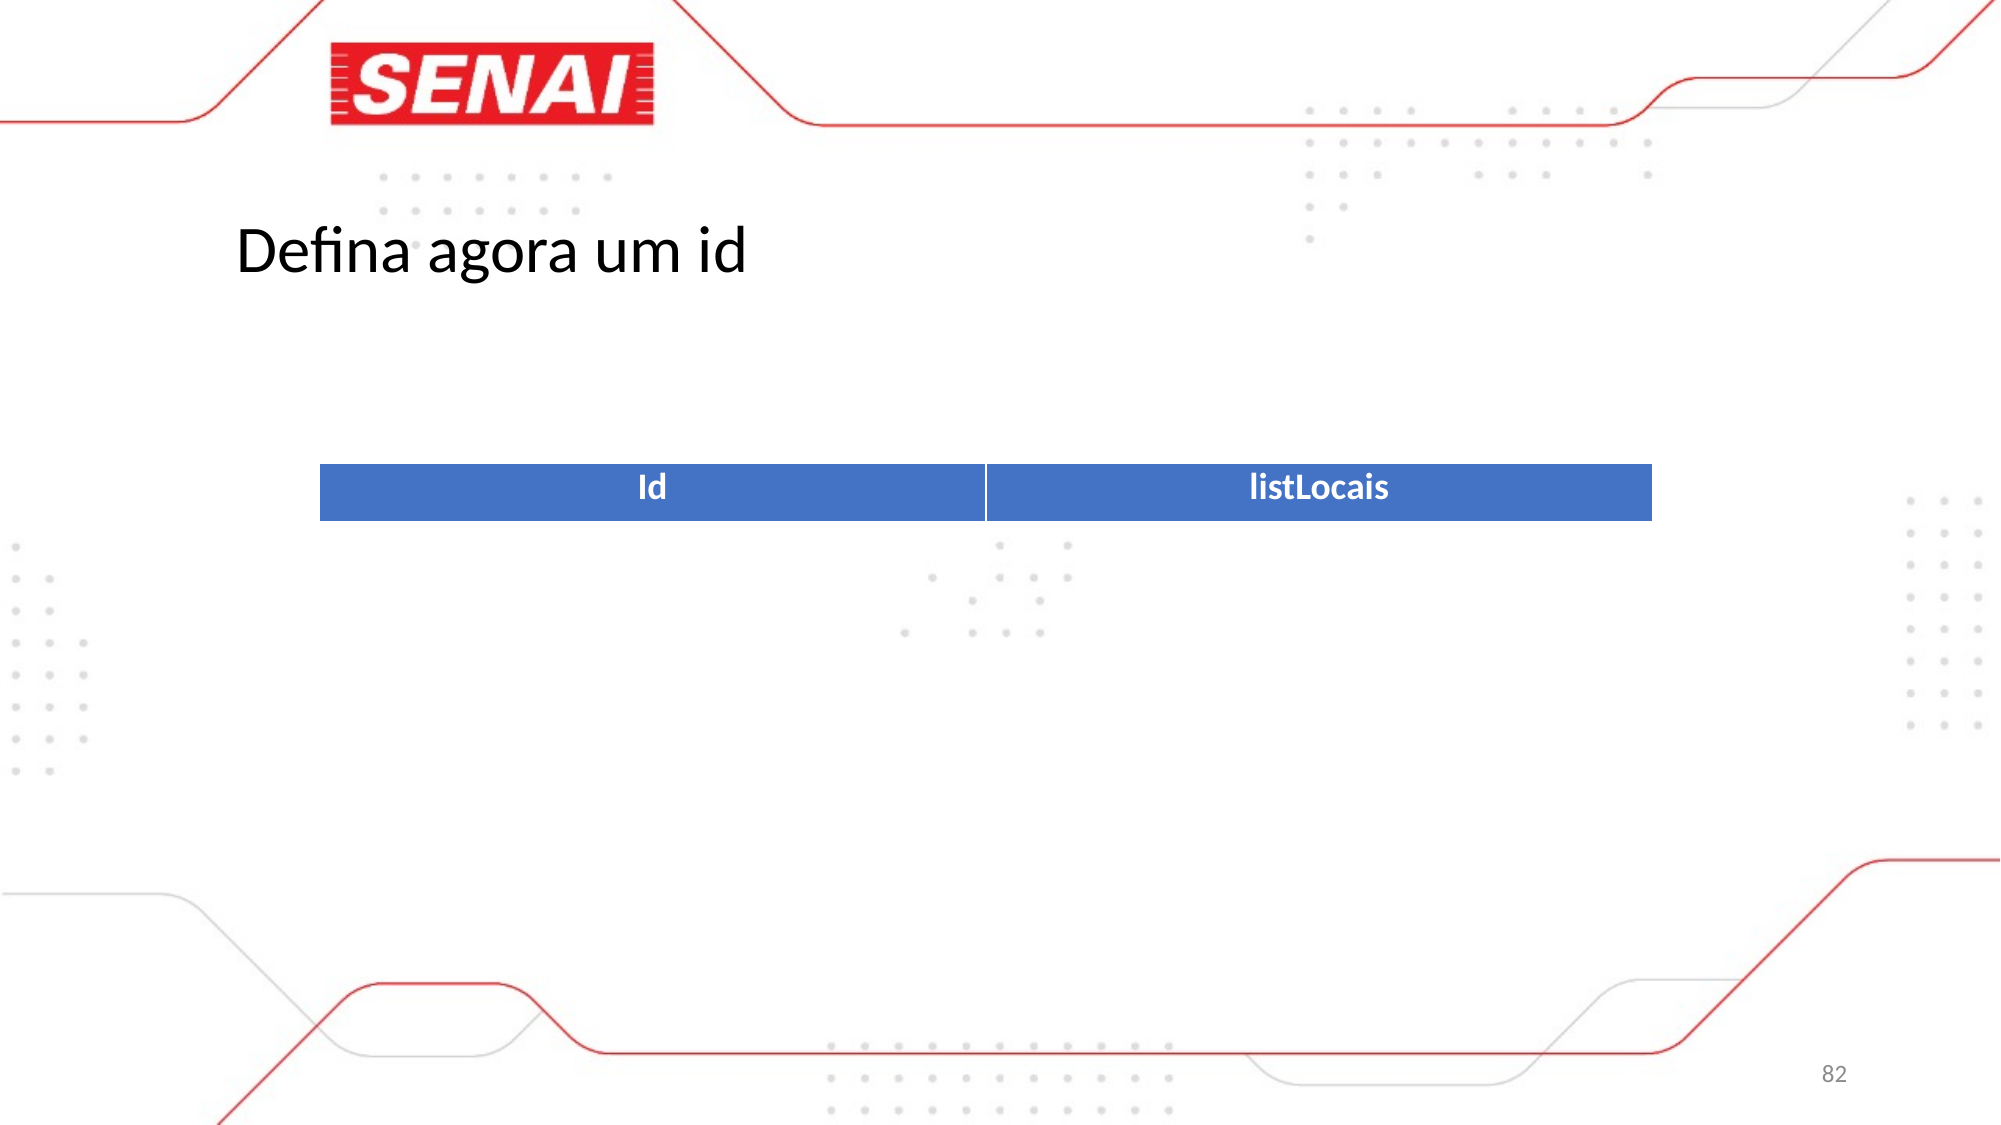

Defina agora um id
| Id | listLocais |
| --- | --- |
82